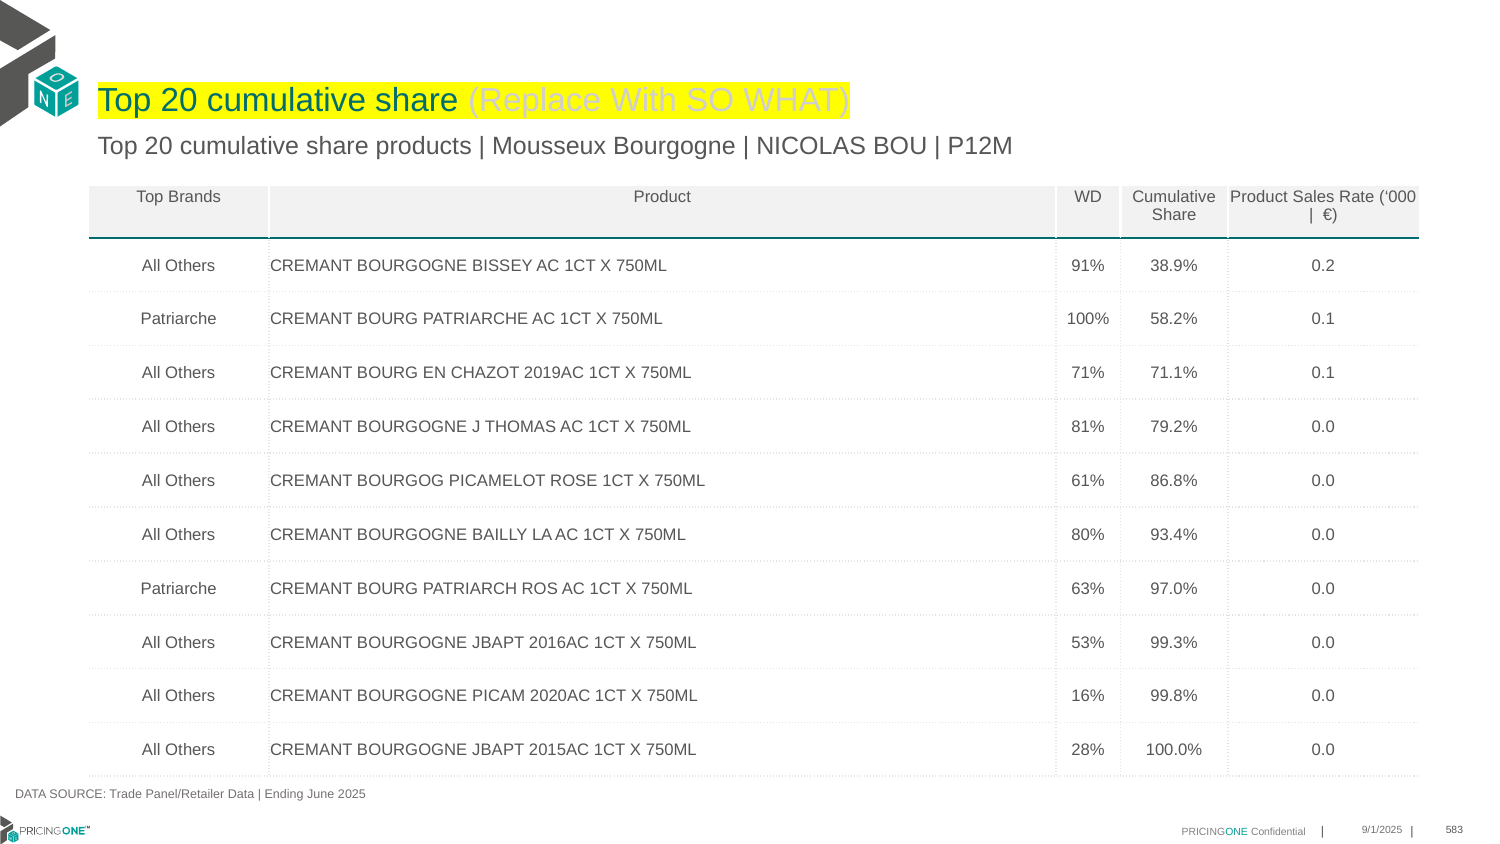

# Top 20 cumulative share (Replace With SO WHAT)
Top 20 cumulative share products | Mousseux Bourgogne | NICOLAS BOU | P12M
| Top Brands | Product | WD | Cumulative Share | Product Sales Rate (‘000 | €) |
| --- | --- | --- | --- | --- |
| All Others | CREMANT BOURGOGNE BISSEY AC 1CT X 750ML | 91% | 38.9% | 0.2 |
| Patriarche | CREMANT BOURG PATRIARCHE AC 1CT X 750ML | 100% | 58.2% | 0.1 |
| All Others | CREMANT BOURG EN CHAZOT 2019AC 1CT X 750ML | 71% | 71.1% | 0.1 |
| All Others | CREMANT BOURGOGNE J THOMAS AC 1CT X 750ML | 81% | 79.2% | 0.0 |
| All Others | CREMANT BOURGOG PICAMELOT ROSE 1CT X 750ML | 61% | 86.8% | 0.0 |
| All Others | CREMANT BOURGOGNE BAILLY LA AC 1CT X 750ML | 80% | 93.4% | 0.0 |
| Patriarche | CREMANT BOURG PATRIARCH ROS AC 1CT X 750ML | 63% | 97.0% | 0.0 |
| All Others | CREMANT BOURGOGNE JBAPT 2016AC 1CT X 750ML | 53% | 99.3% | 0.0 |
| All Others | CREMANT BOURGOGNE PICAM 2020AC 1CT X 750ML | 16% | 99.8% | 0.0 |
| All Others | CREMANT BOURGOGNE JBAPT 2015AC 1CT X 750ML | 28% | 100.0% | 0.0 |
DATA SOURCE: Trade Panel/Retailer Data | Ending June 2025

9/1/2025
583